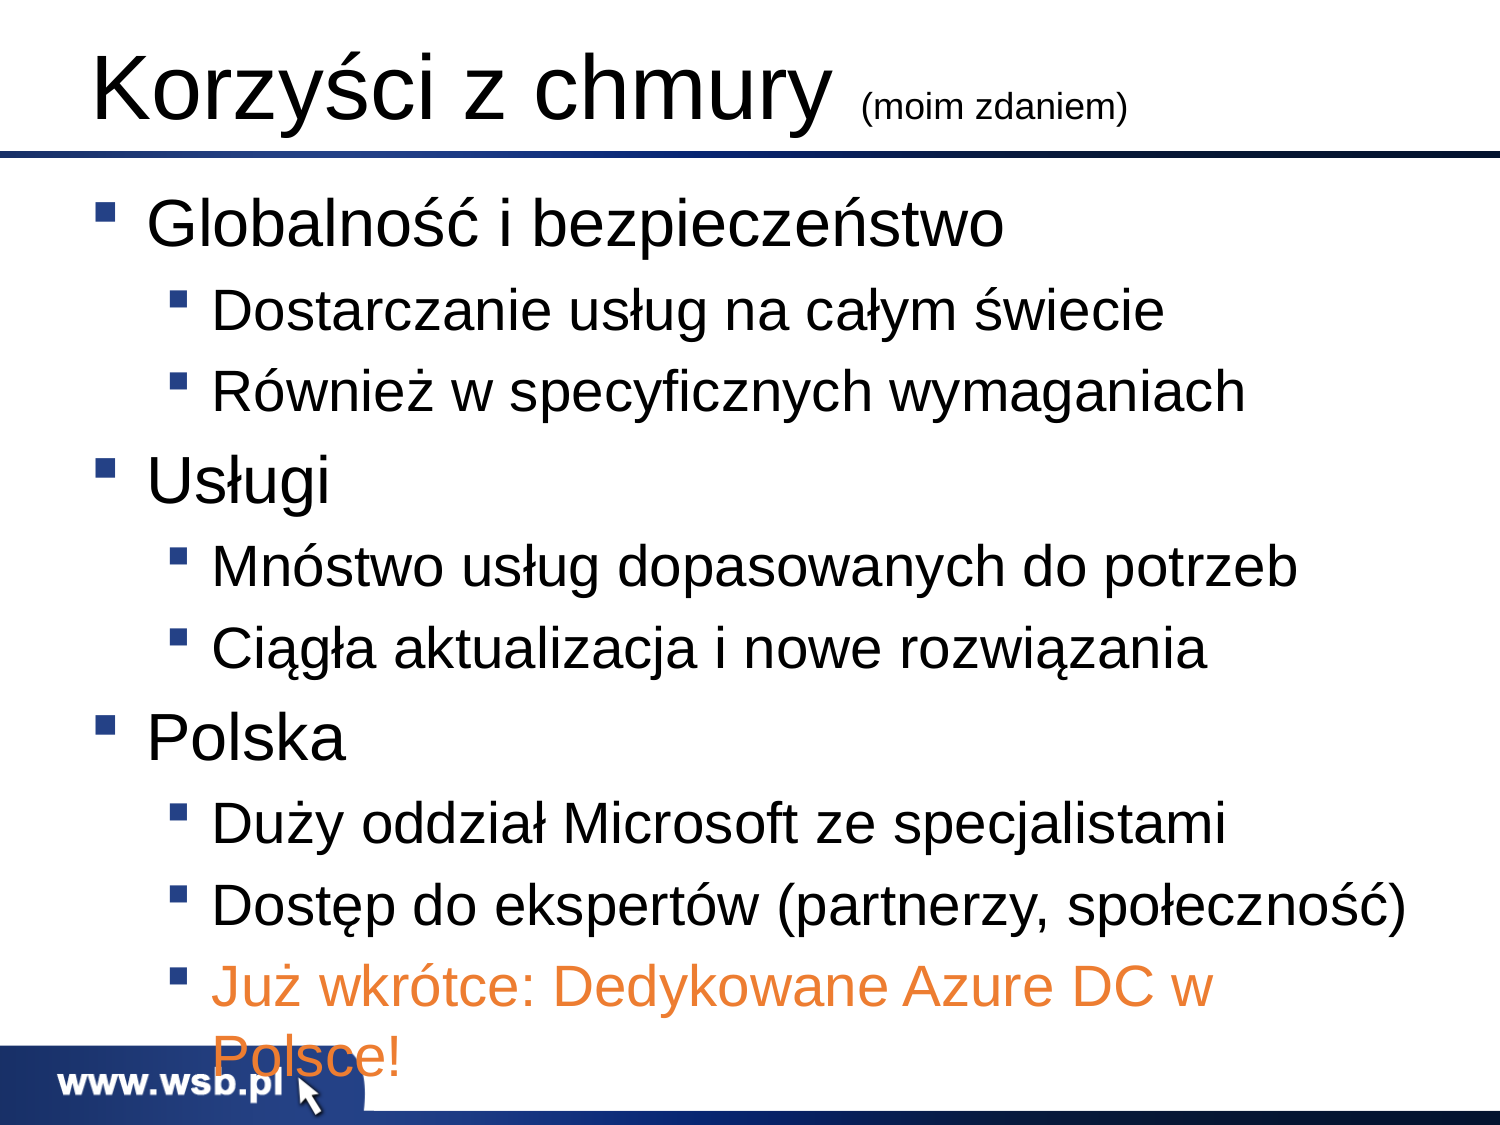

# Korzyści z chmury (moim zdaniem)
Globalność i bezpieczeństwo
Dostarczanie usług na całym świecie
Również w specyficznych wymaganiach
Usługi
Mnóstwo usług dopasowanych do potrzeb
Ciągła aktualizacja i nowe rozwiązania
Polska
Duży oddział Microsoft ze specjalistami
Dostęp do ekspertów (partnerzy, społeczność)
Już wkrótce: Dedykowane Azure DC w Polsce!